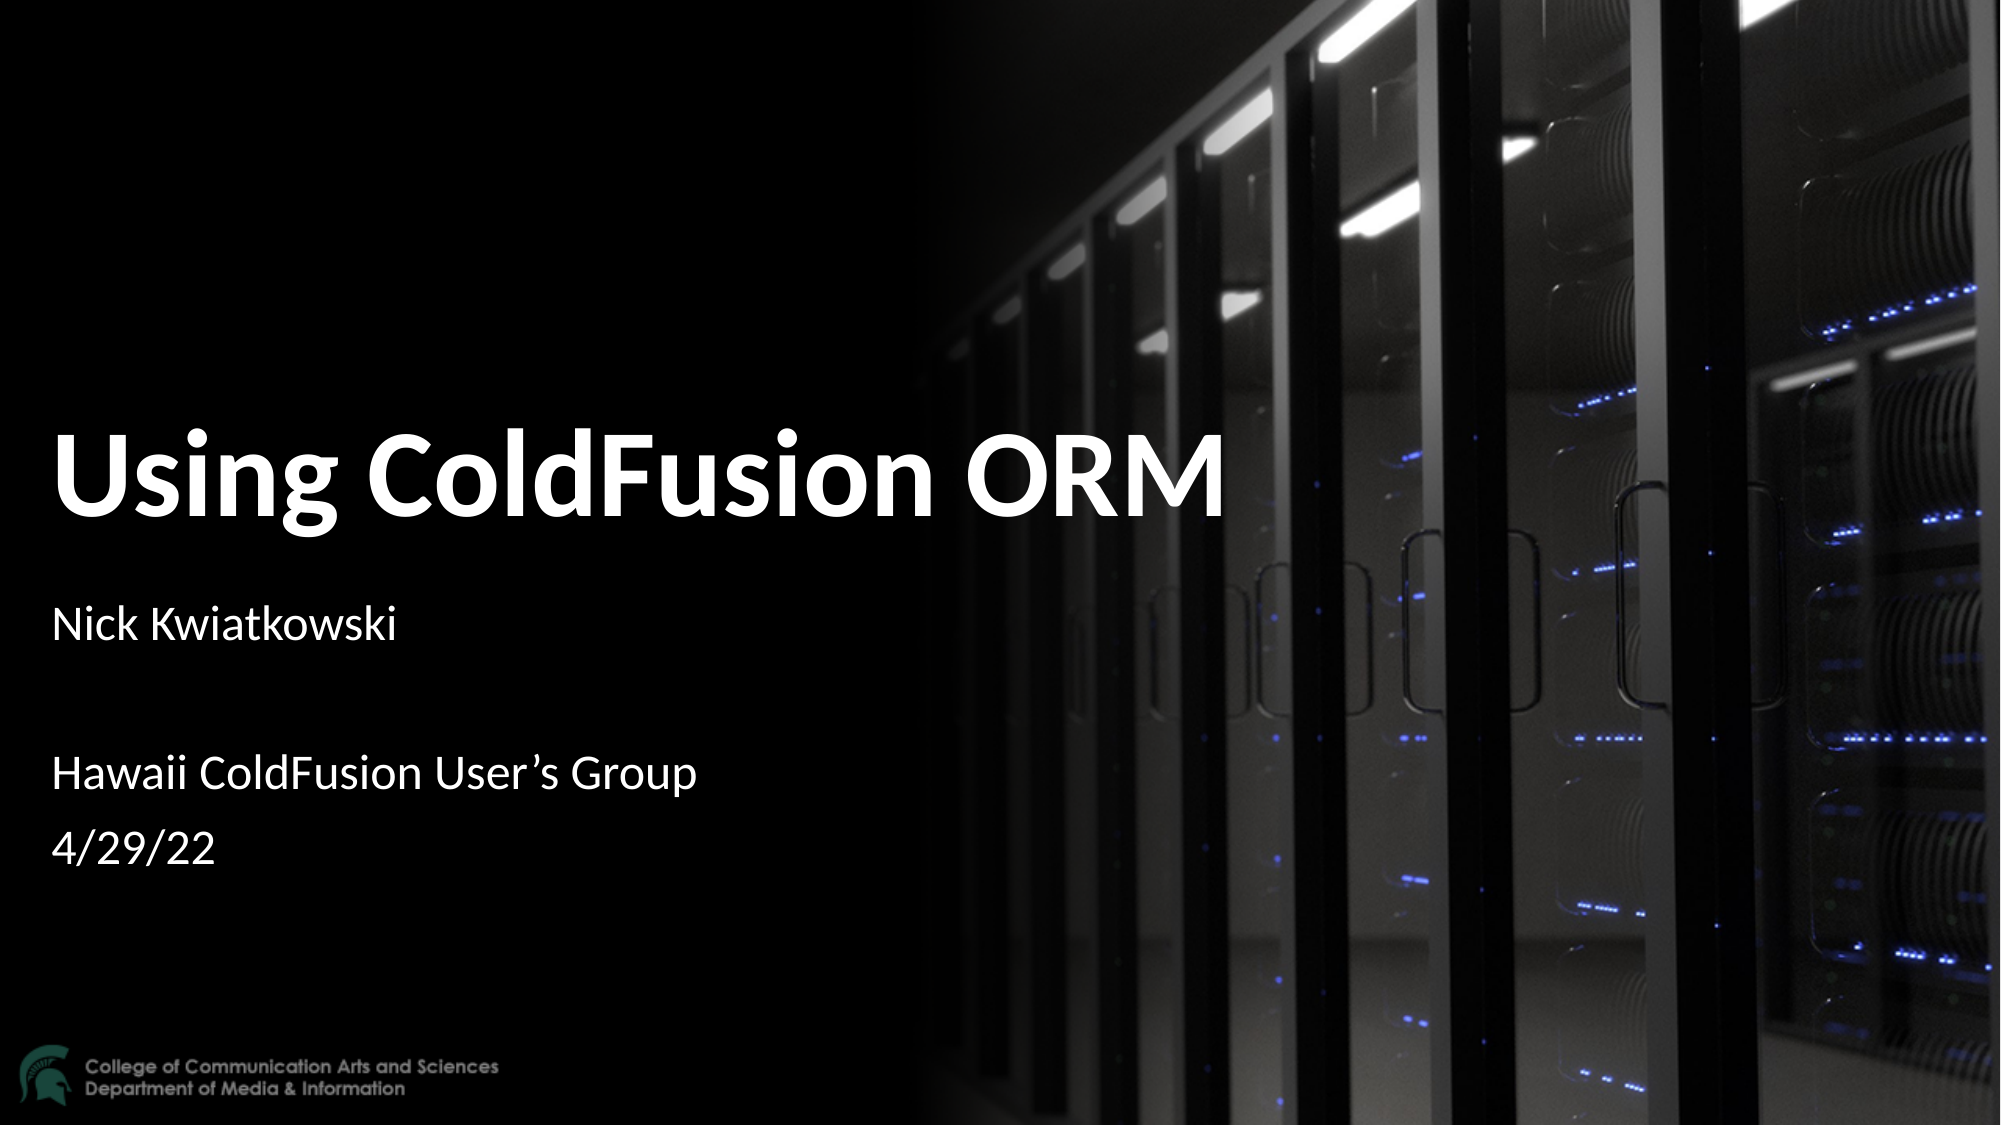

# Using ColdFusion ORM
Nick Kwiatkowski

Hawaii ColdFusion User’s Group
4/29/22